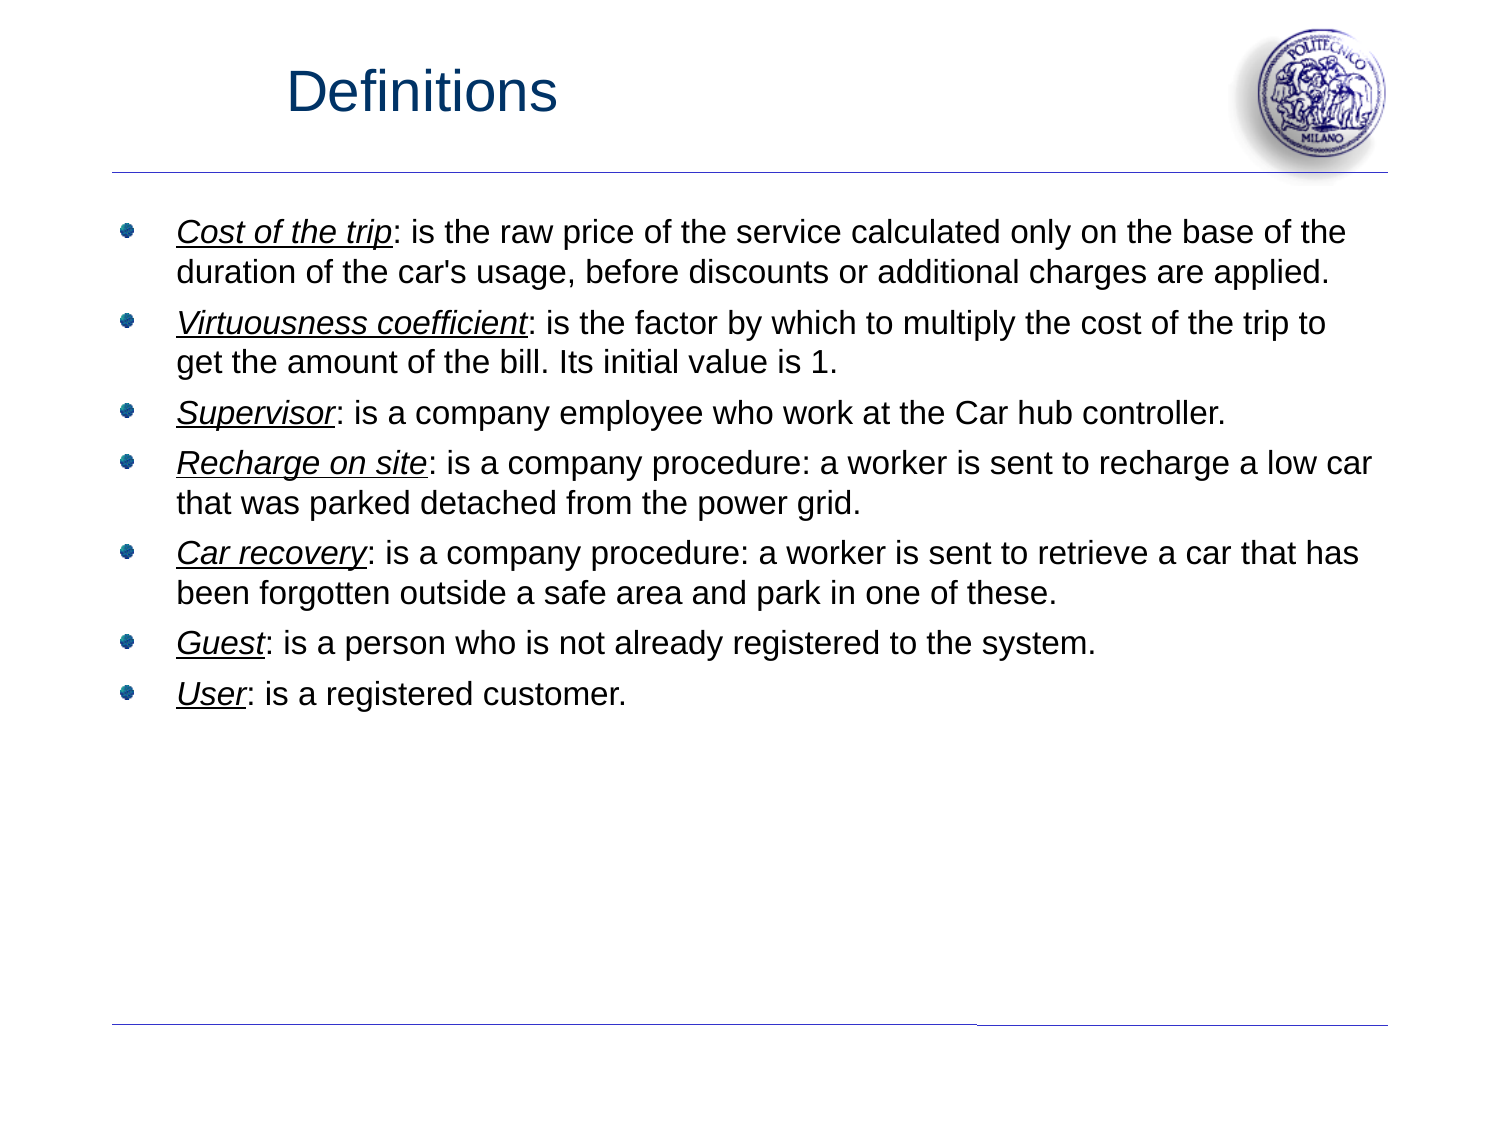

# Definitions
Cost of the trip: is the raw price of the service calculated only on the base of the duration of the car's usage, before discounts or additional charges are applied.
Virtuousness coefficient: is the factor by which to multiply the cost of the trip to get the amount of the bill. Its initial value is 1.
Supervisor: is a company employee who work at the Car hub controller.
Recharge on site: is a company procedure: a worker is sent to recharge a low car that was parked detached from the power grid.
Car recovery: is a company procedure: a worker is sent to retrieve a car that has been forgotten outside a safe area and park in one of these.
Guest: is a person who is not already registered to the system.
User: is a registered customer.
7